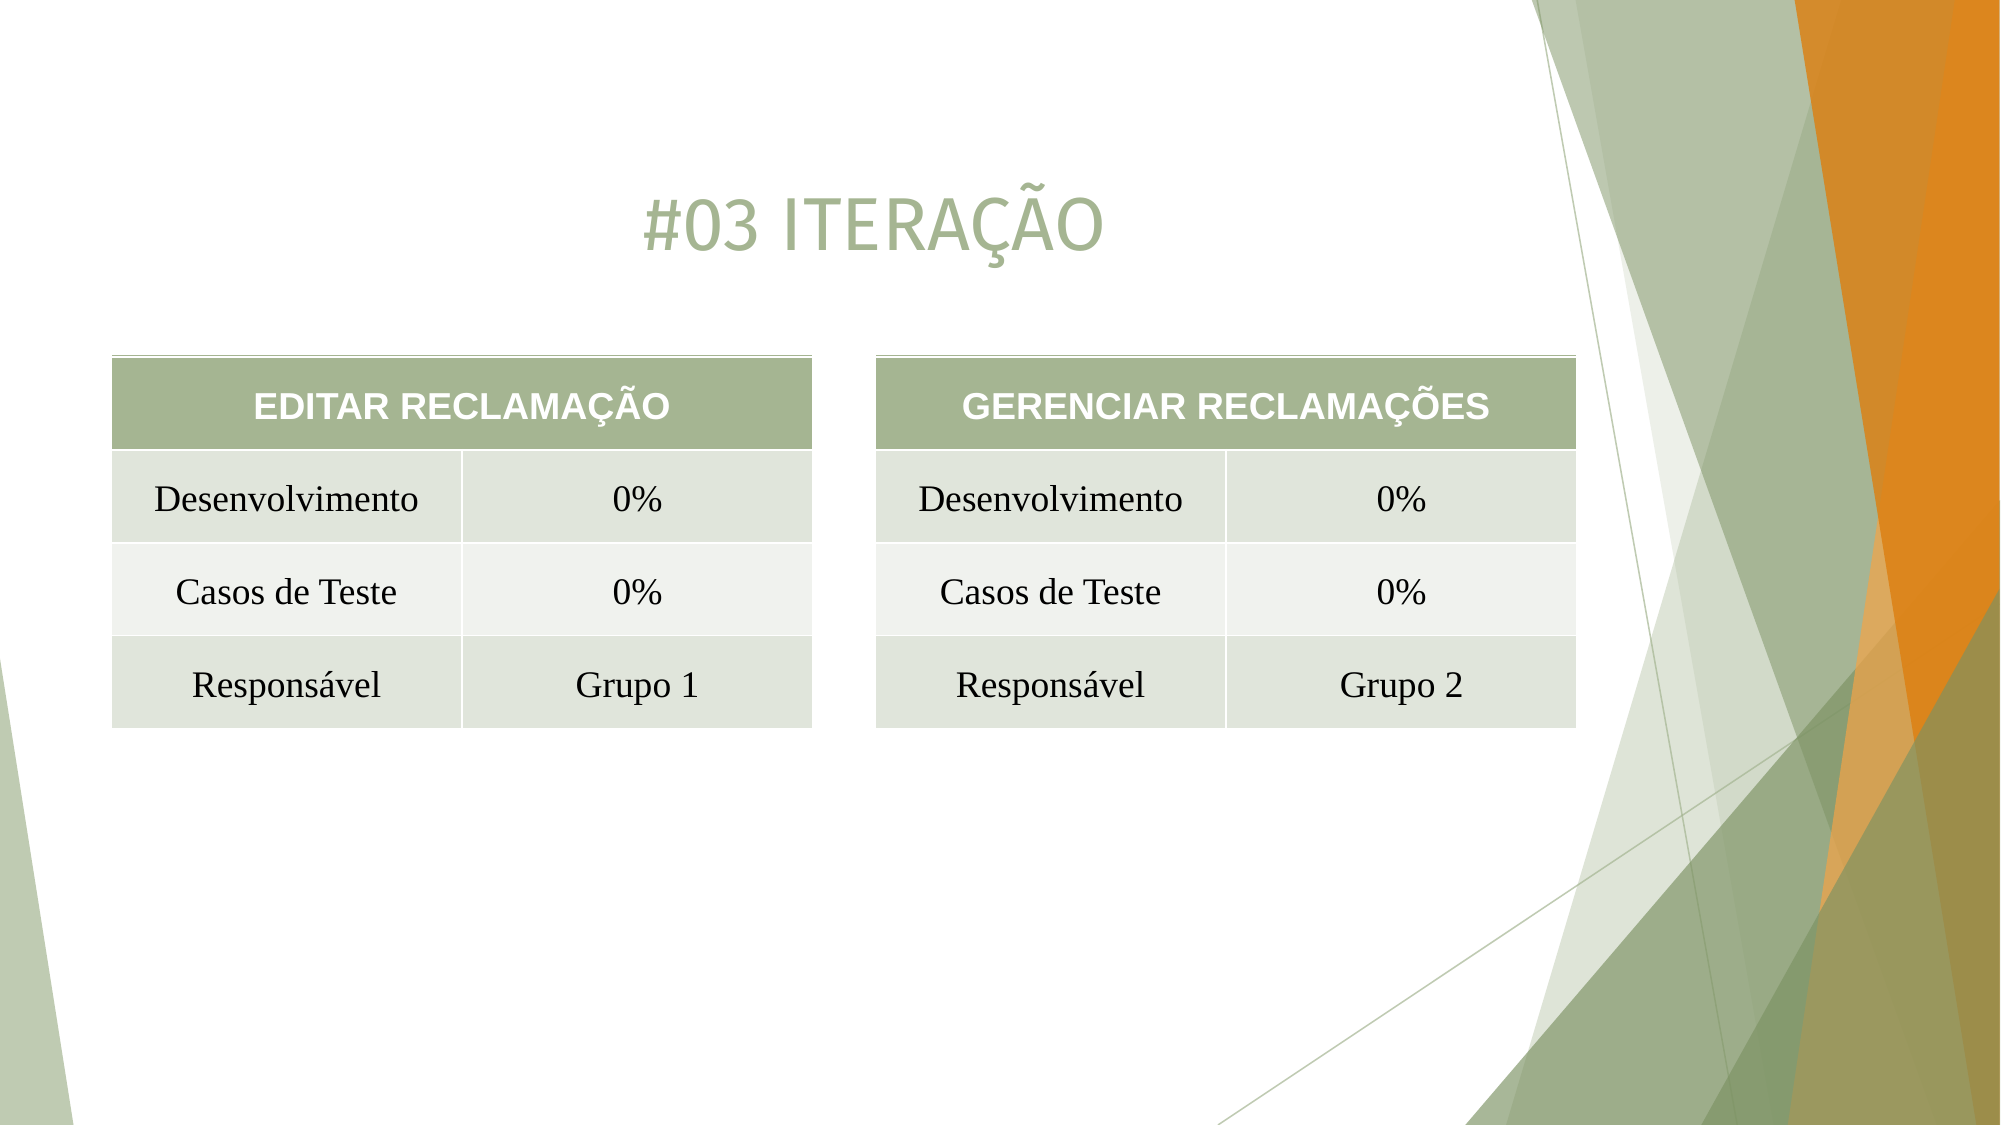

# #03 ITERAÇÃO
| EXCLUIR RECLAMAÇÃO |  |
| --- | --- |
| Desenvolvimento | 0% |
| Casos de Teste | 0% |
| Responsável | Grupo 1 |
| EXIBIR REPUTAÇÃO |  |
| --- | --- |
| Desenvolvimento | 0% |
| Casos de Teste | 0% |
| Responsável | Grupo 2 |
| EDITAR RECLAMAÇÃO |  |
| --- | --- |
| Desenvolvimento | 0% |
| Casos de Teste | 0% |
| Responsável | Grupo 1 |
| GERENCIAR RECLAMAÇÕES |  |
| --- | --- |
| Desenvolvimento | 0% |
| Casos de Teste | 0% |
| Responsável | Grupo 2 |